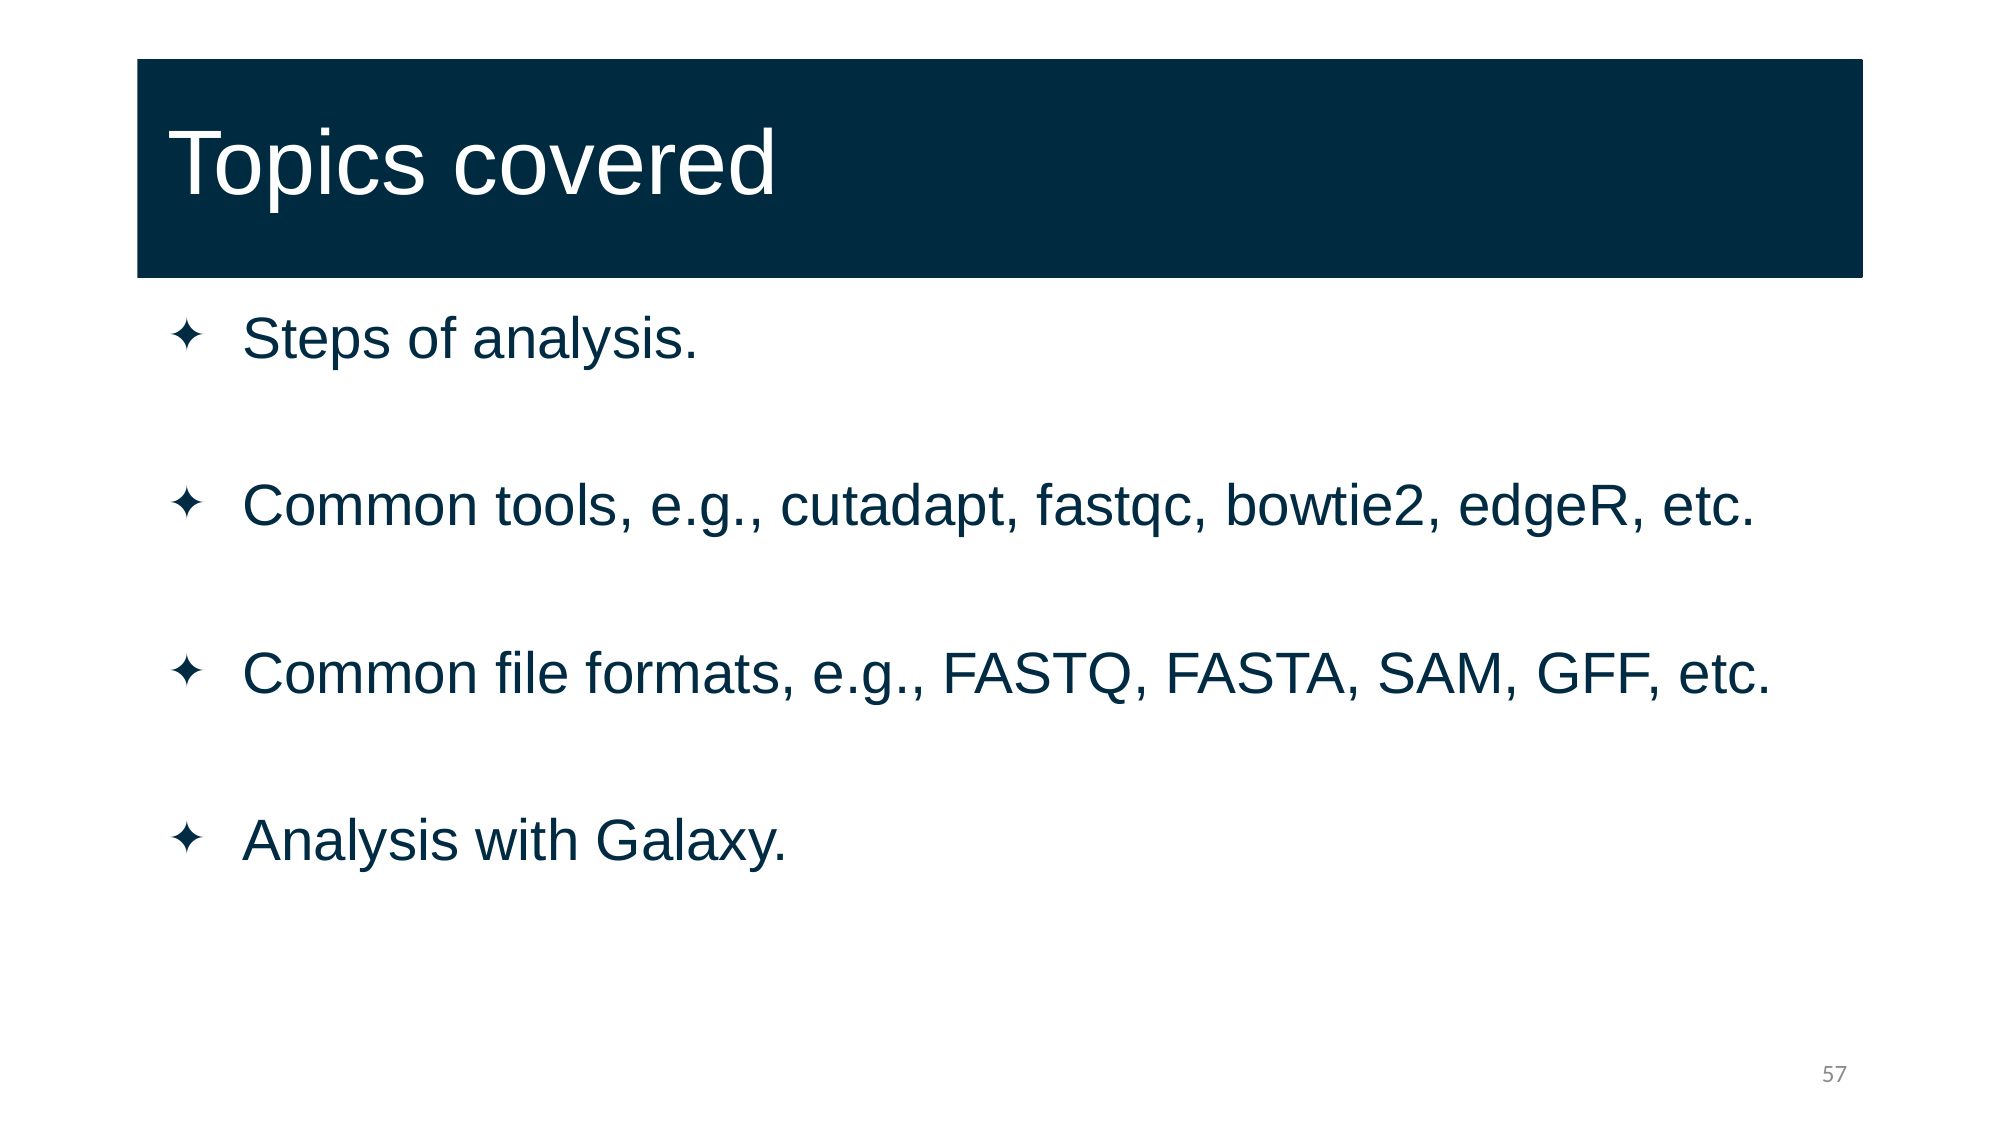

# Topics covered
Steps of analysis.

Common tools, e.g., cutadapt, fastqc, bowtie2, edgeR, etc.

Common file formats, e.g., FASTQ, FASTA, SAM, GFF, etc.

Analysis with Galaxy.
57